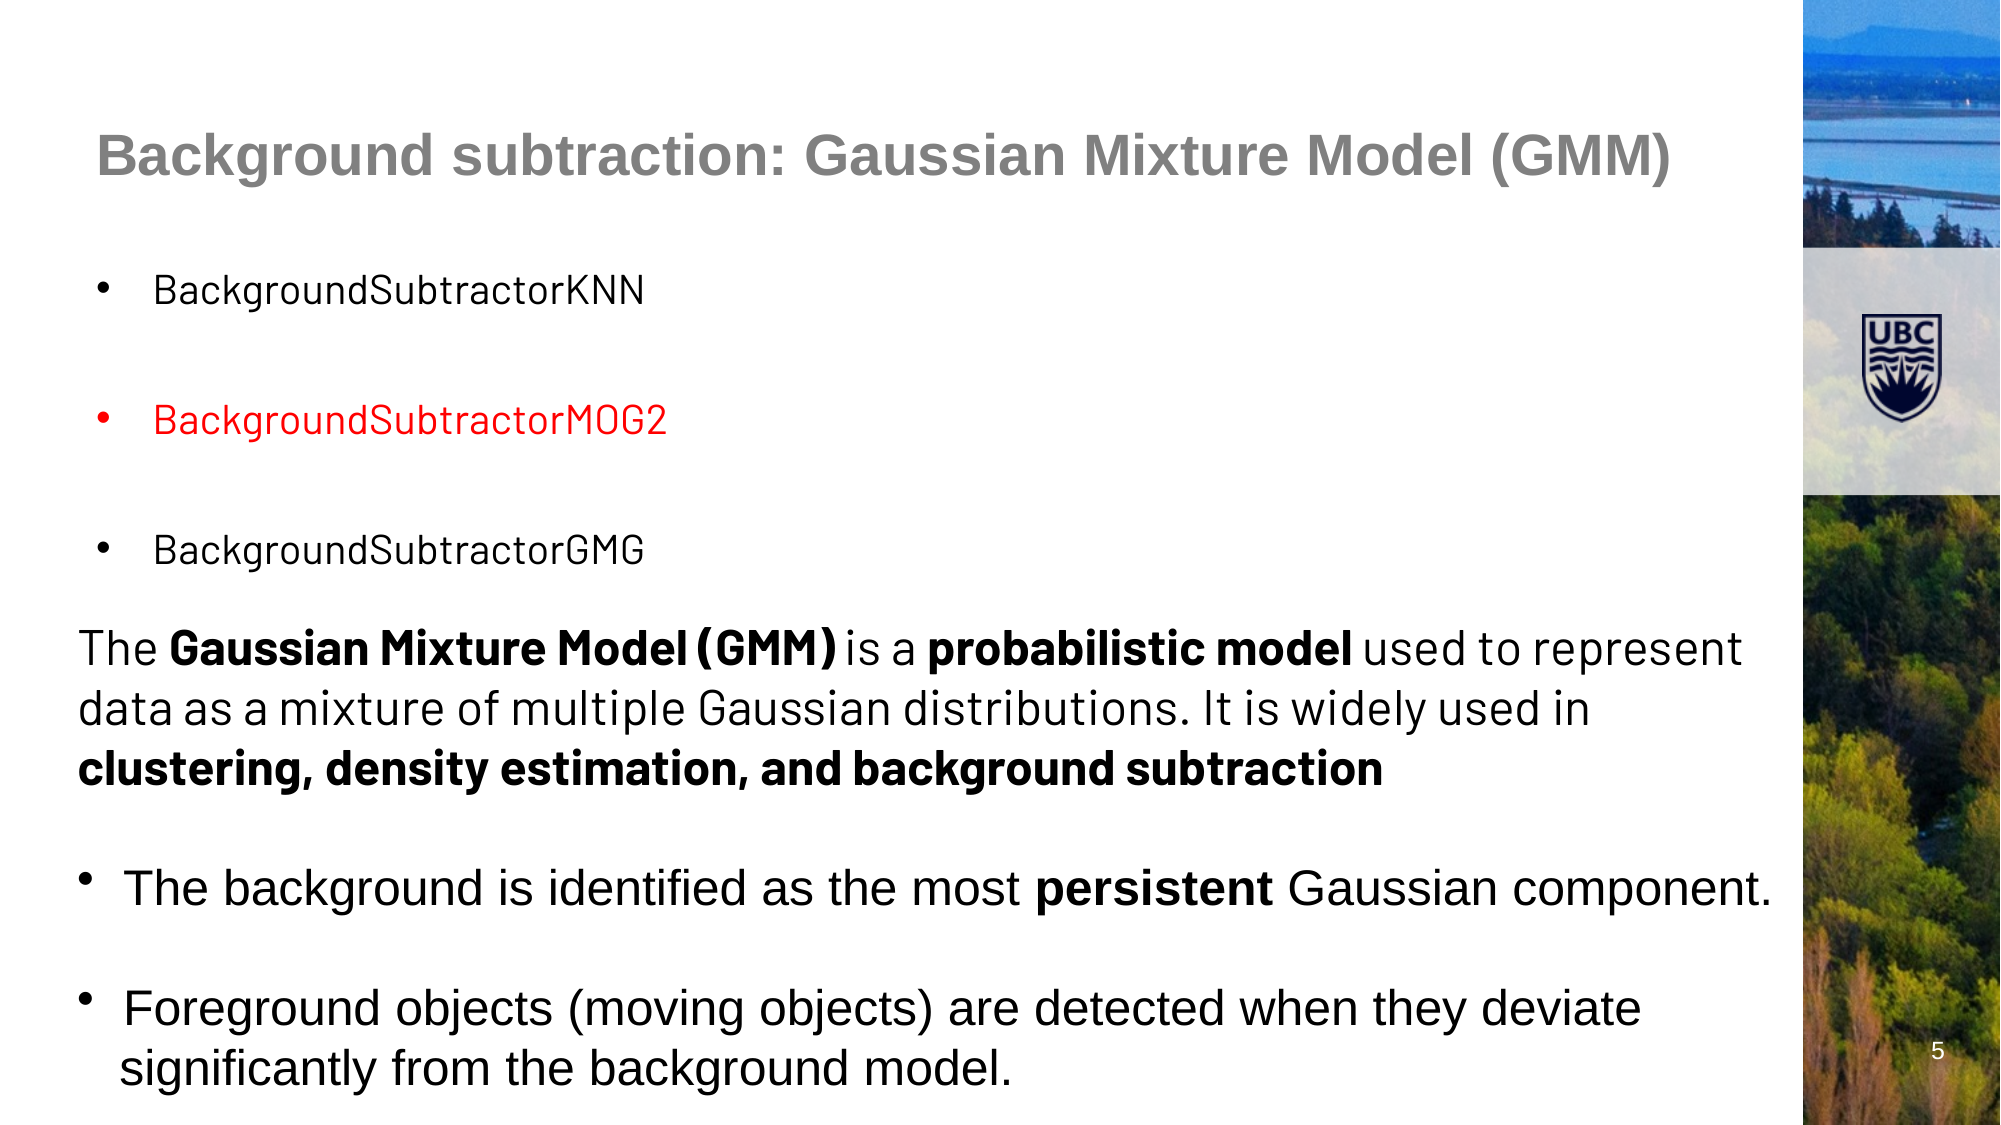

# Background subtraction: Gaussian Mixture Model (GMM)
BackgroundSubtractorKNN

BackgroundSubtractorMOG2

BackgroundSubtractorGMG

The Gaussian Mixture Model (GMM) is a probabilistic model used to represent data as a mixture of multiple Gaussian distributions. It is widely used in clustering, density estimation, and background subtraction

  The background is identified as the most persistent Gaussian component.

  Foreground objects (moving objects) are detected when they deviate
   significantly from the background model.